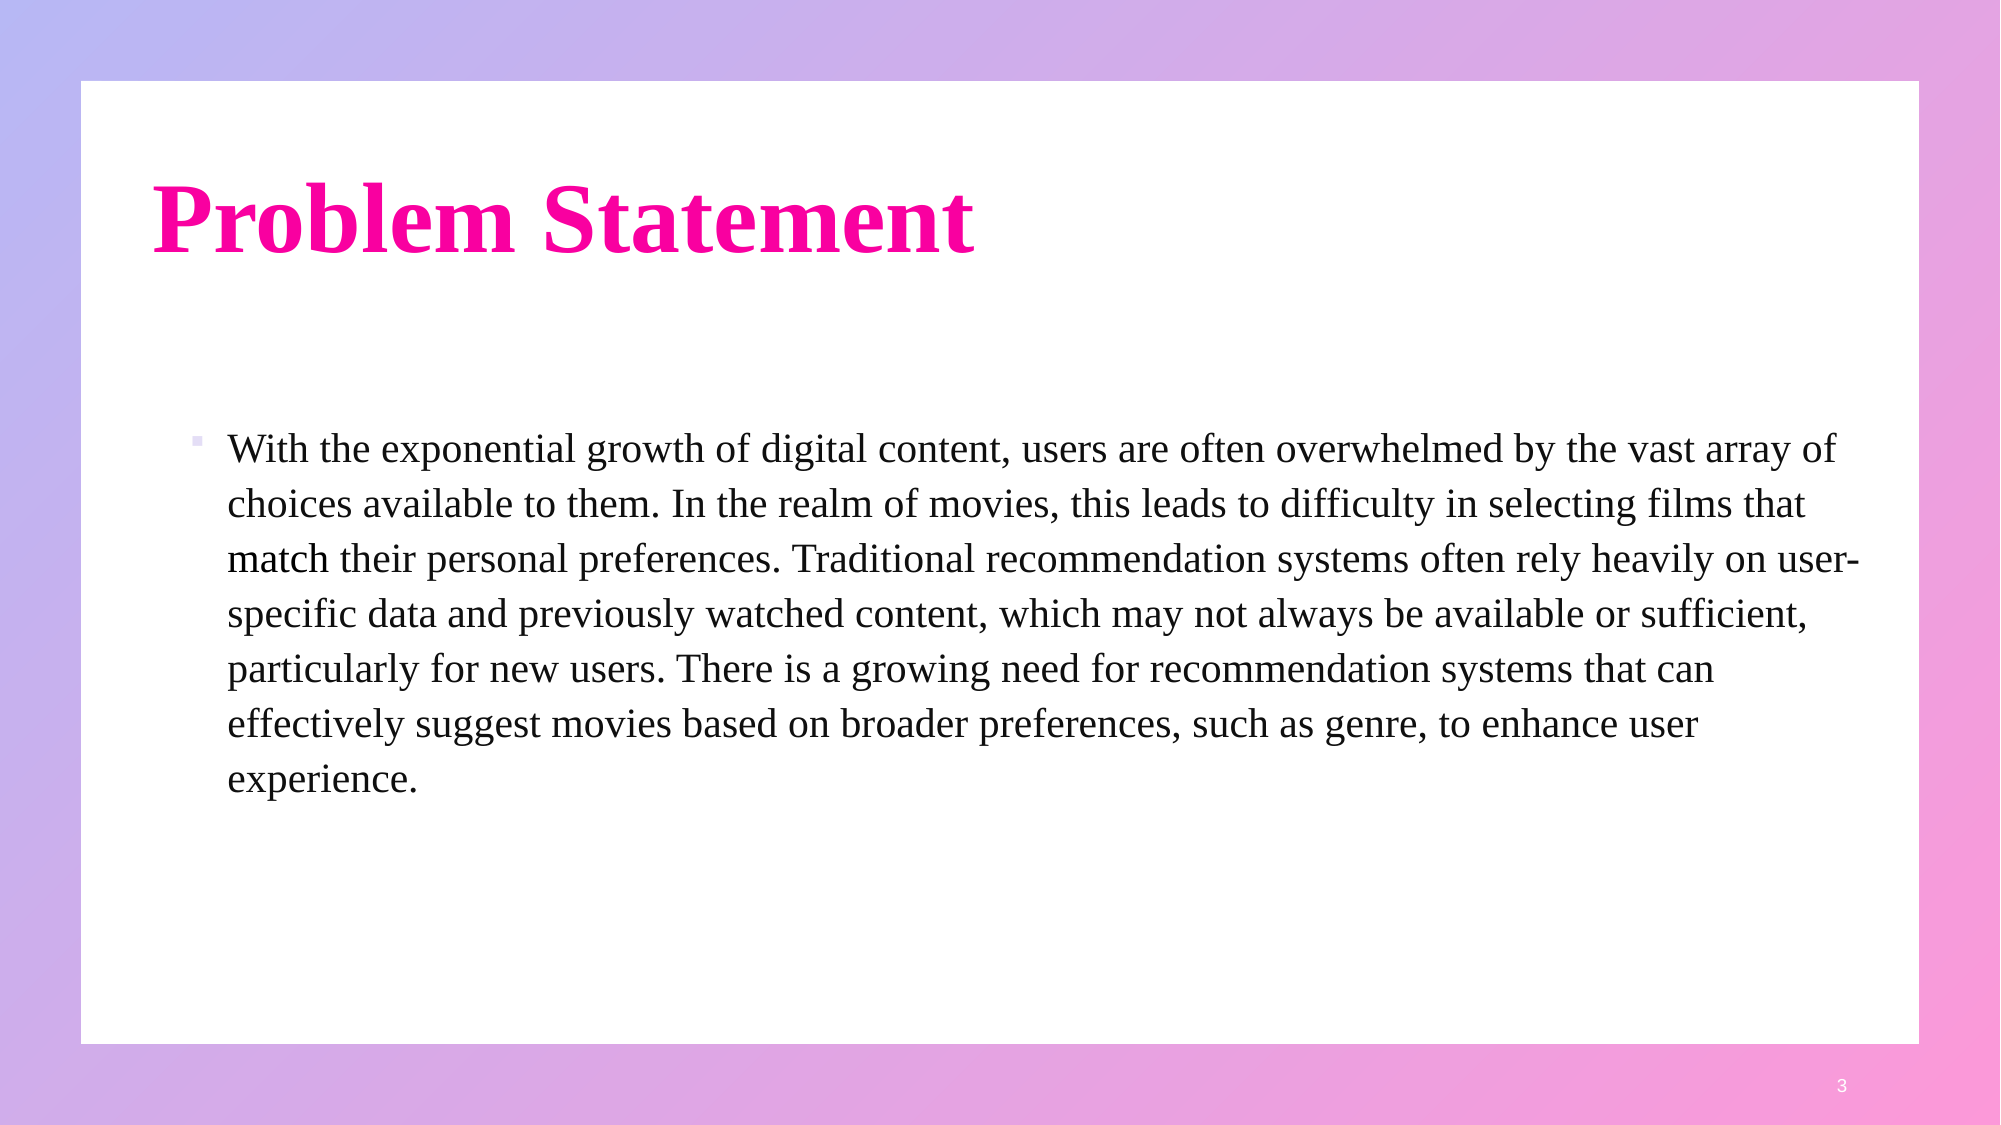

# Problem Statement

With the exponential growth of digital content, users are often overwhelmed by the vast array of choices available to them. In the realm of movies, this leads to difficulty in selecting films that match their personal preferences. Traditional recommendation systems often rely heavily on user-specific data and previously watched content, which may not always be available or sufficient, particularly for new users. There is a growing need for recommendation systems that can effectively suggest movies based on broader preferences, such as genre, to enhance user experience.

3